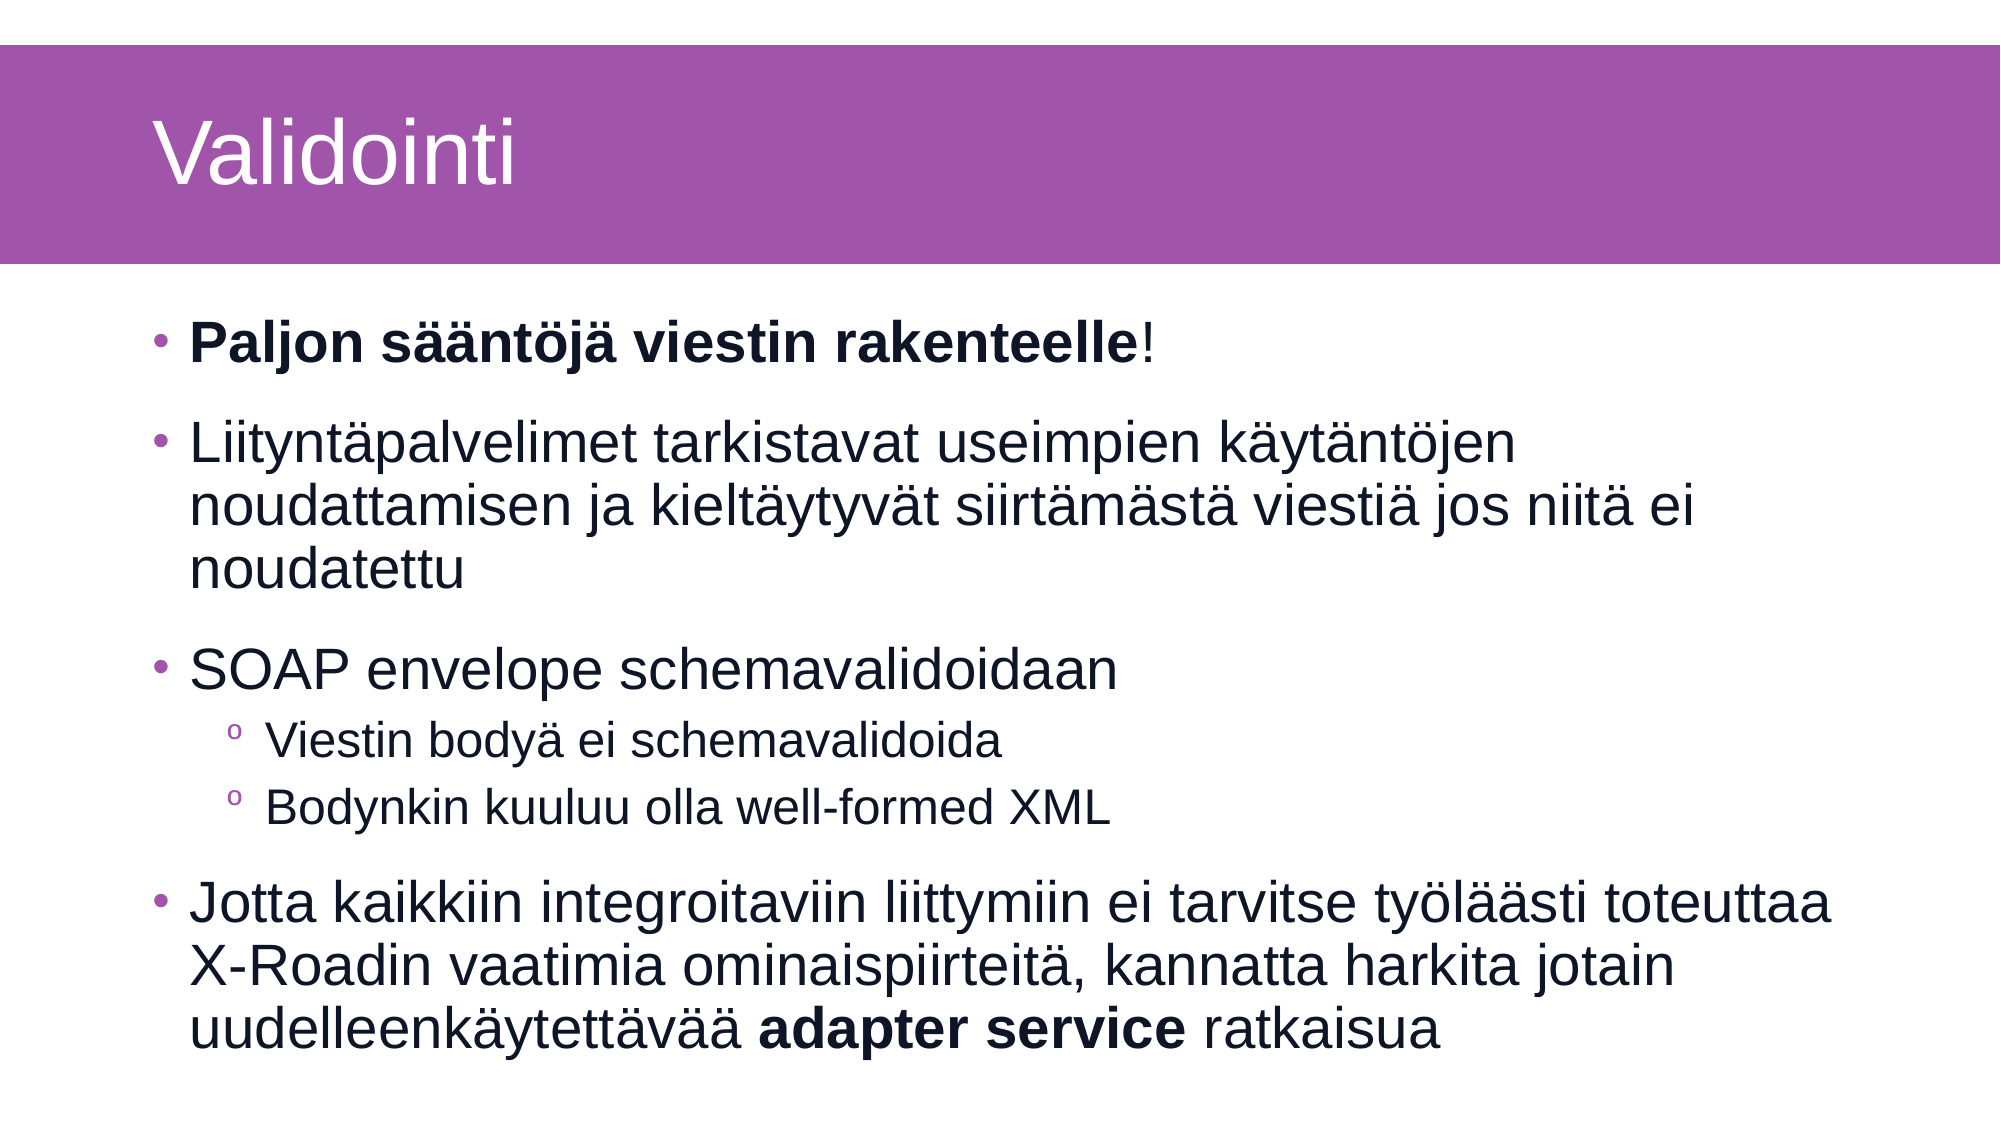

# Validointi
Paljon sääntöjä viestin rakenteelle!
Liityntäpalvelimet tarkistavat useimpien käytäntöjen noudattamisen ja kieltäytyvät siirtämästä viestiä jos niitä ei noudatettu
SOAP envelope schemavalidoidaan
Viestin bodyä ei schemavalidoida
Bodynkin kuuluu olla well-formed XML
Jotta kaikkiin integroitaviin liittymiin ei tarvitse työläästi toteuttaa X-Roadin vaatimia ominaispiirteitä, kannatta harkita jotain uudelleenkäytettävää adapter service ratkaisua